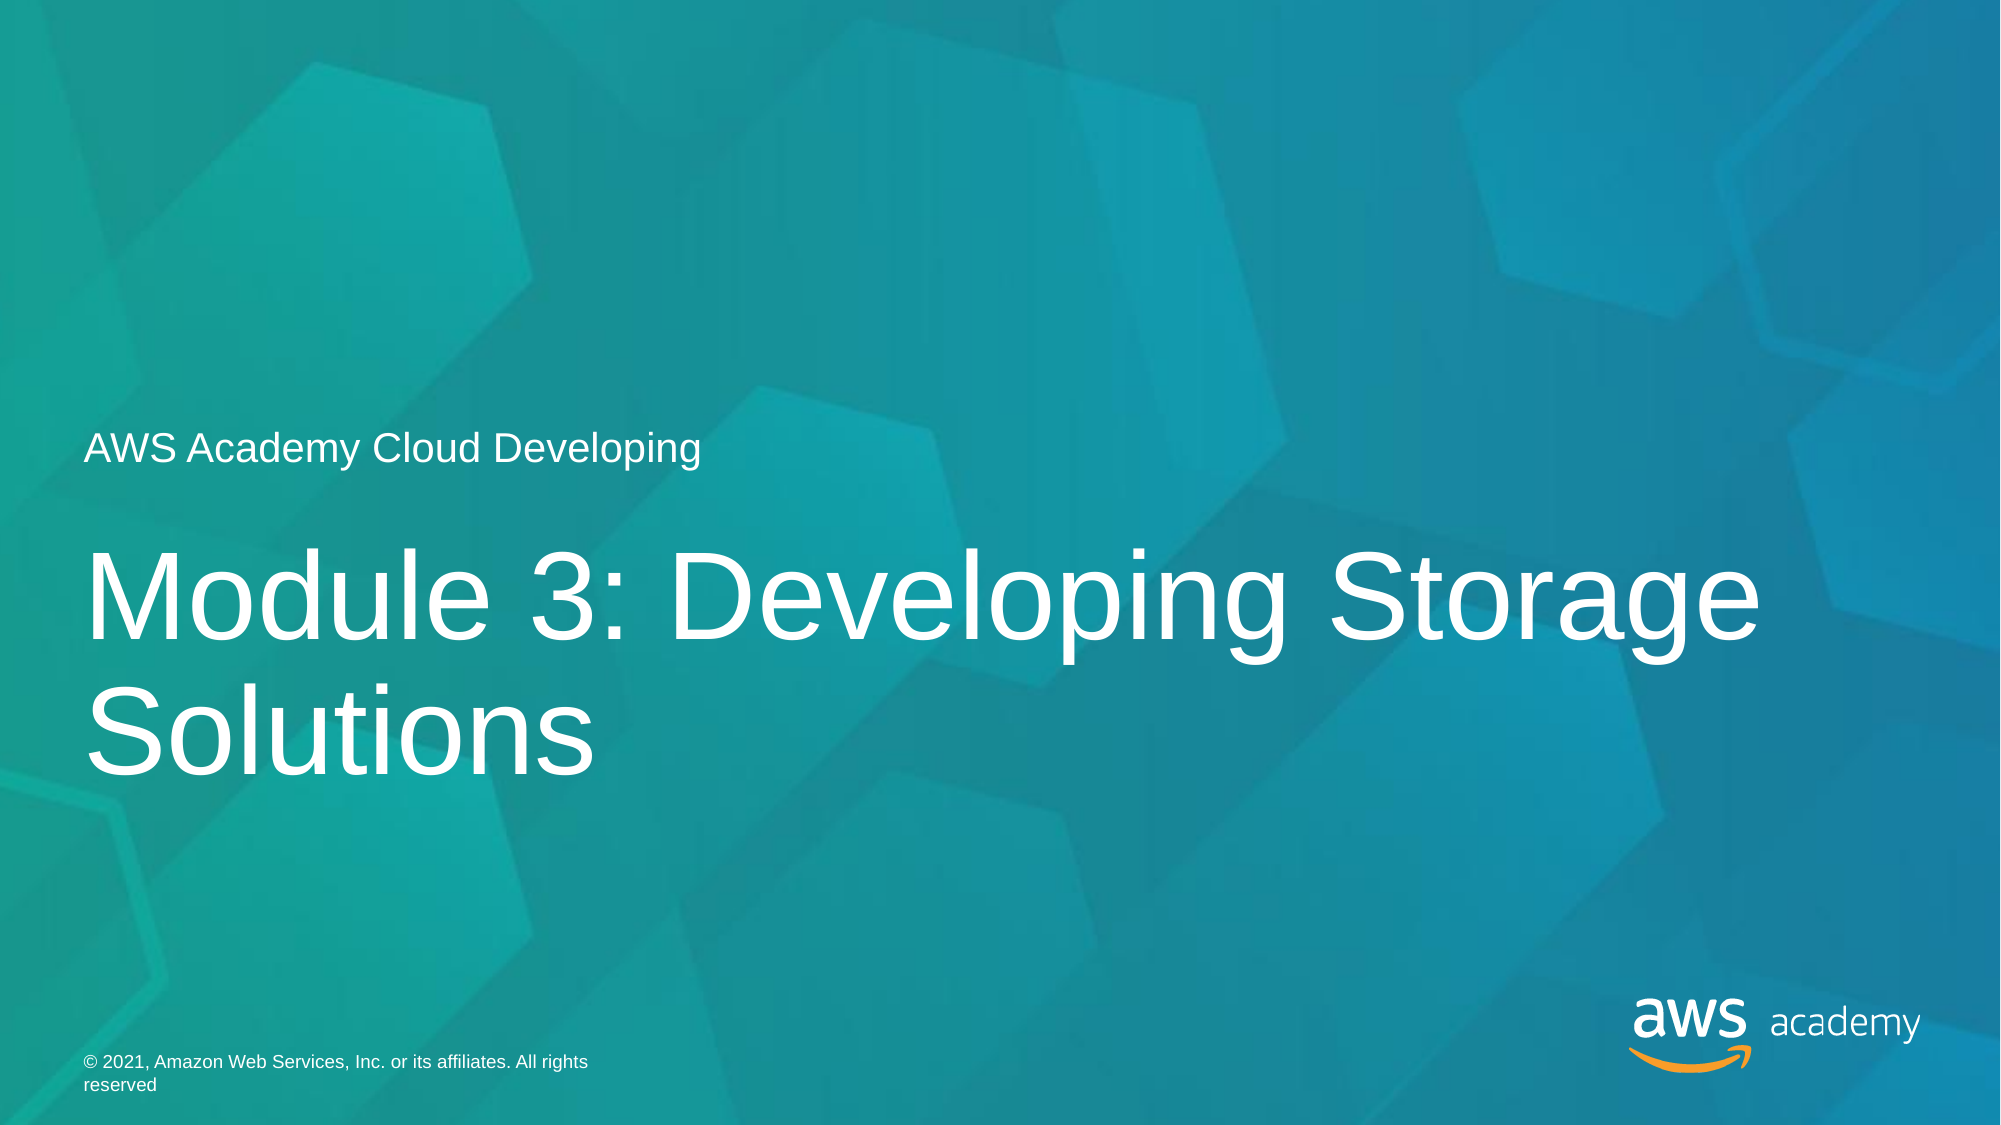

AWS Academy Cloud Developing
# Module 3: Developing Storage Solutions
© 2021, Amazon Web Services, Inc. or its affiliates. All rights reserved